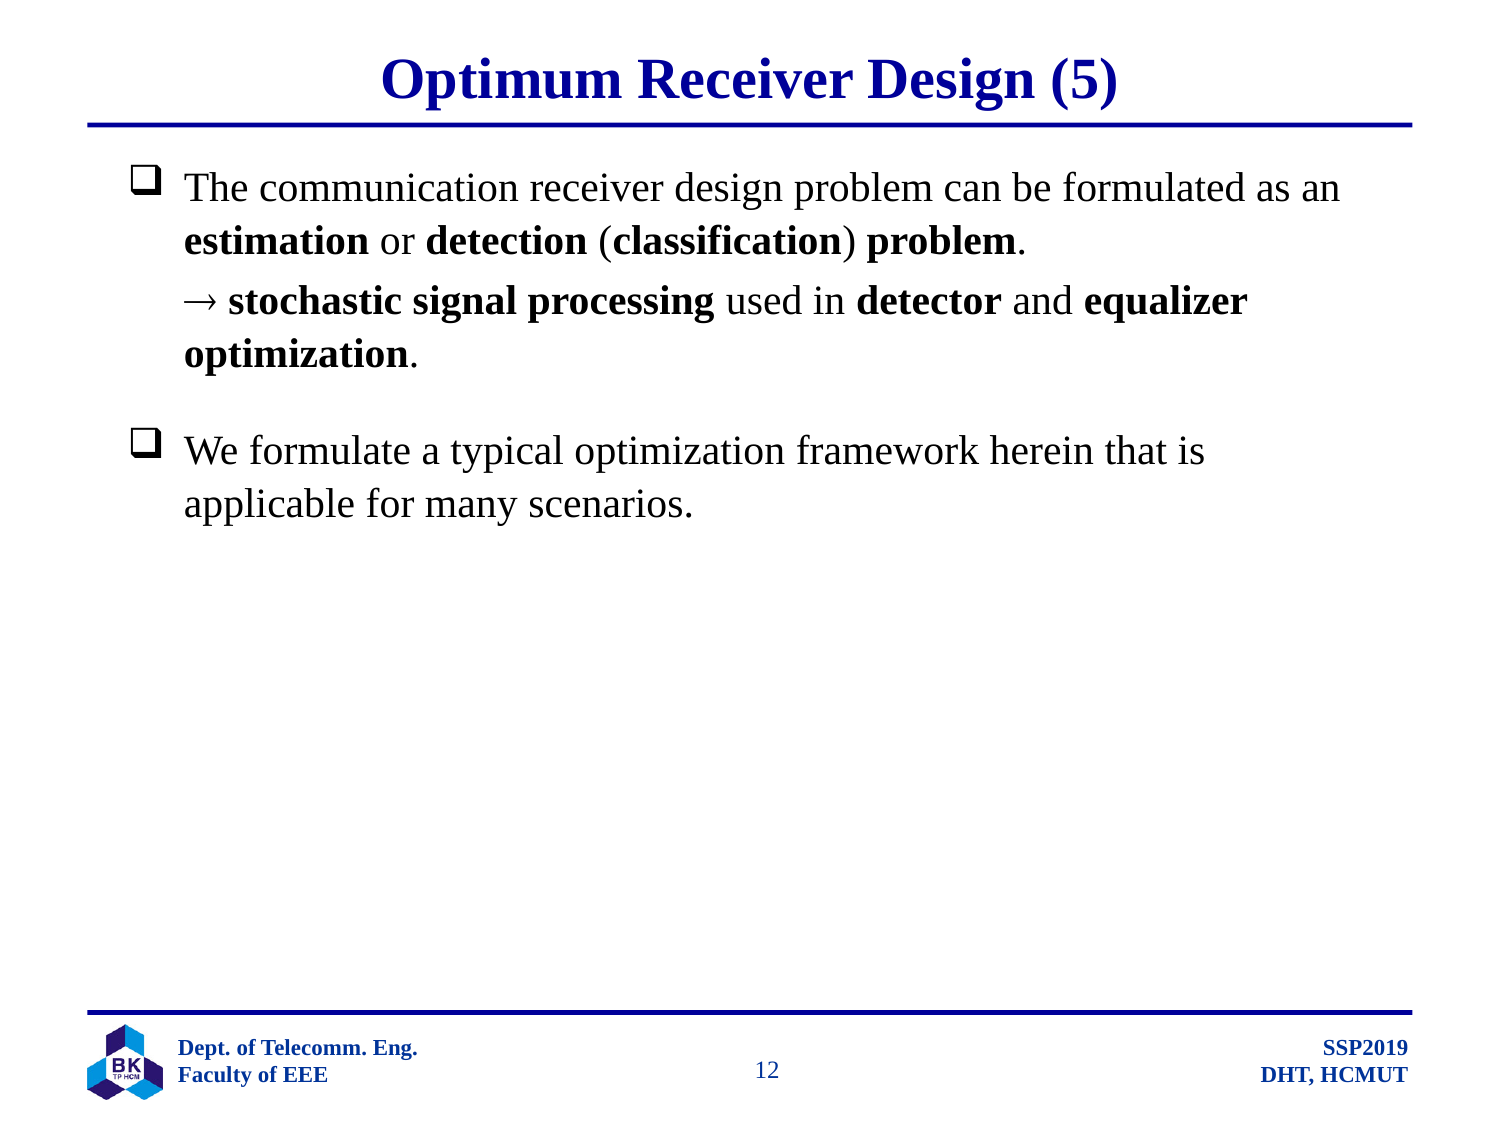

# Optimum Receiver Design (5)
The communication receiver design problem can be formulated as an estimation or detection (classification) problem.
	→ stochastic signal processing used in detector and equalizer optimization.

We formulate a typical optimization framework herein that is applicable for many scenarios.
		  12